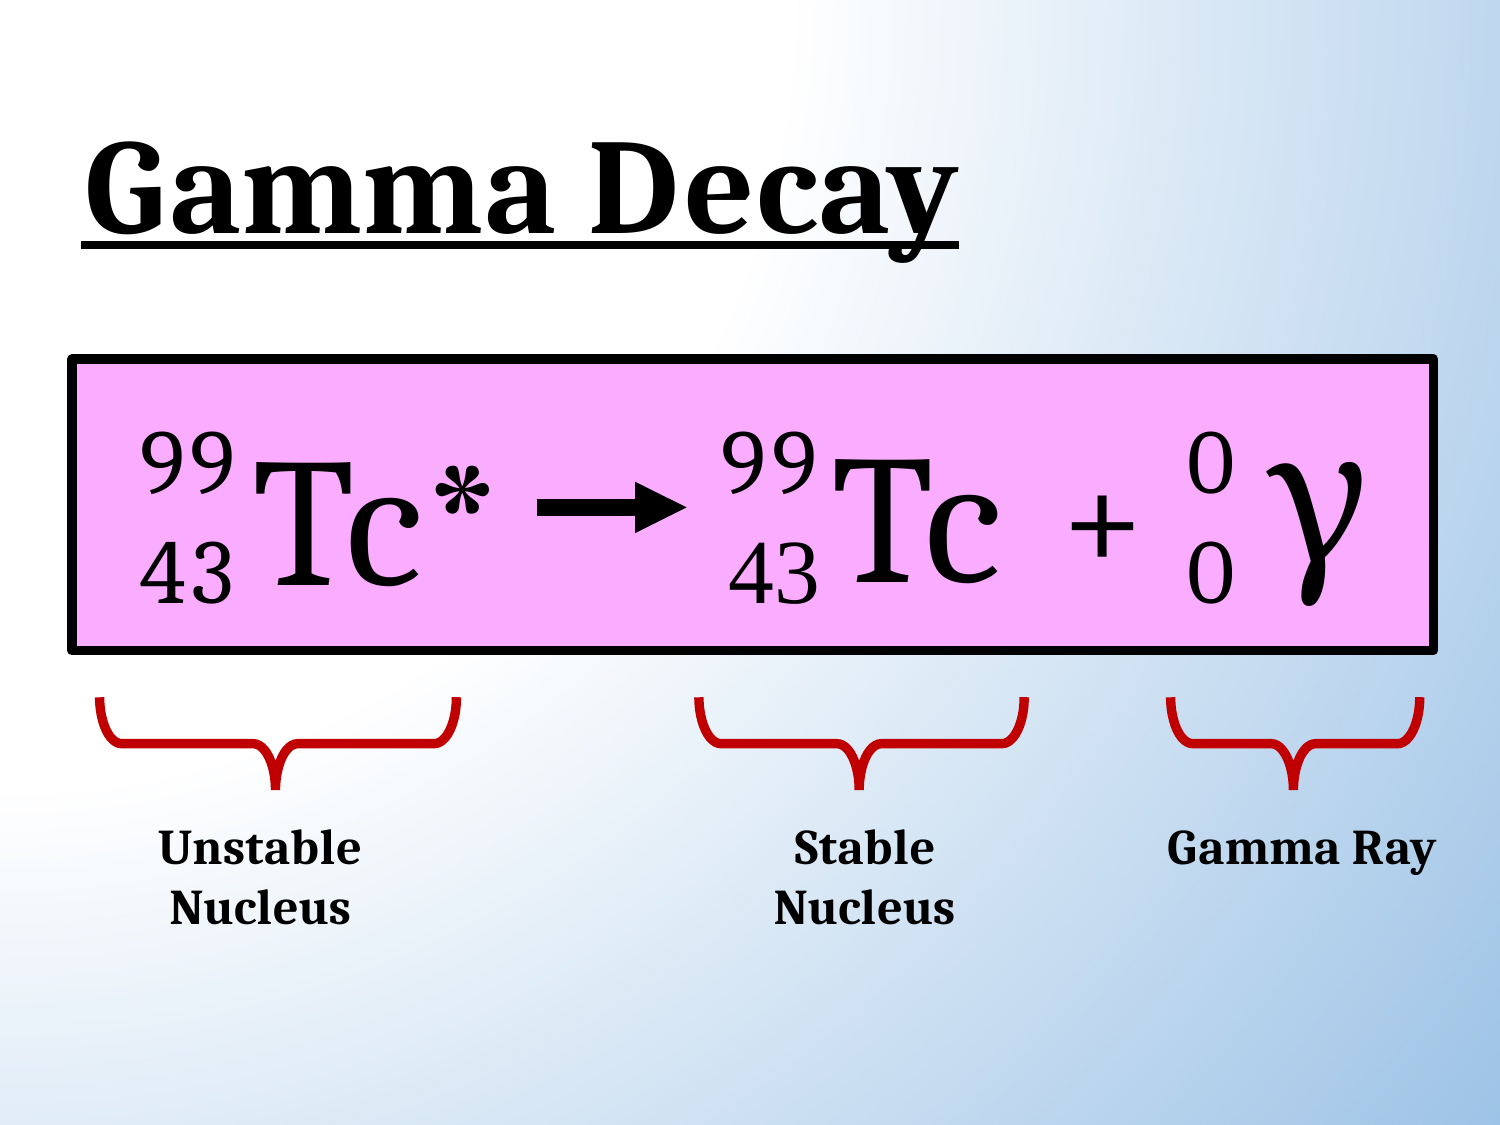

Gamma Decay

γ
Tc
0
0
99
43
Tc*
99
43
+

Stable Nucleus
Gamma Ray
Unstable Nucleus